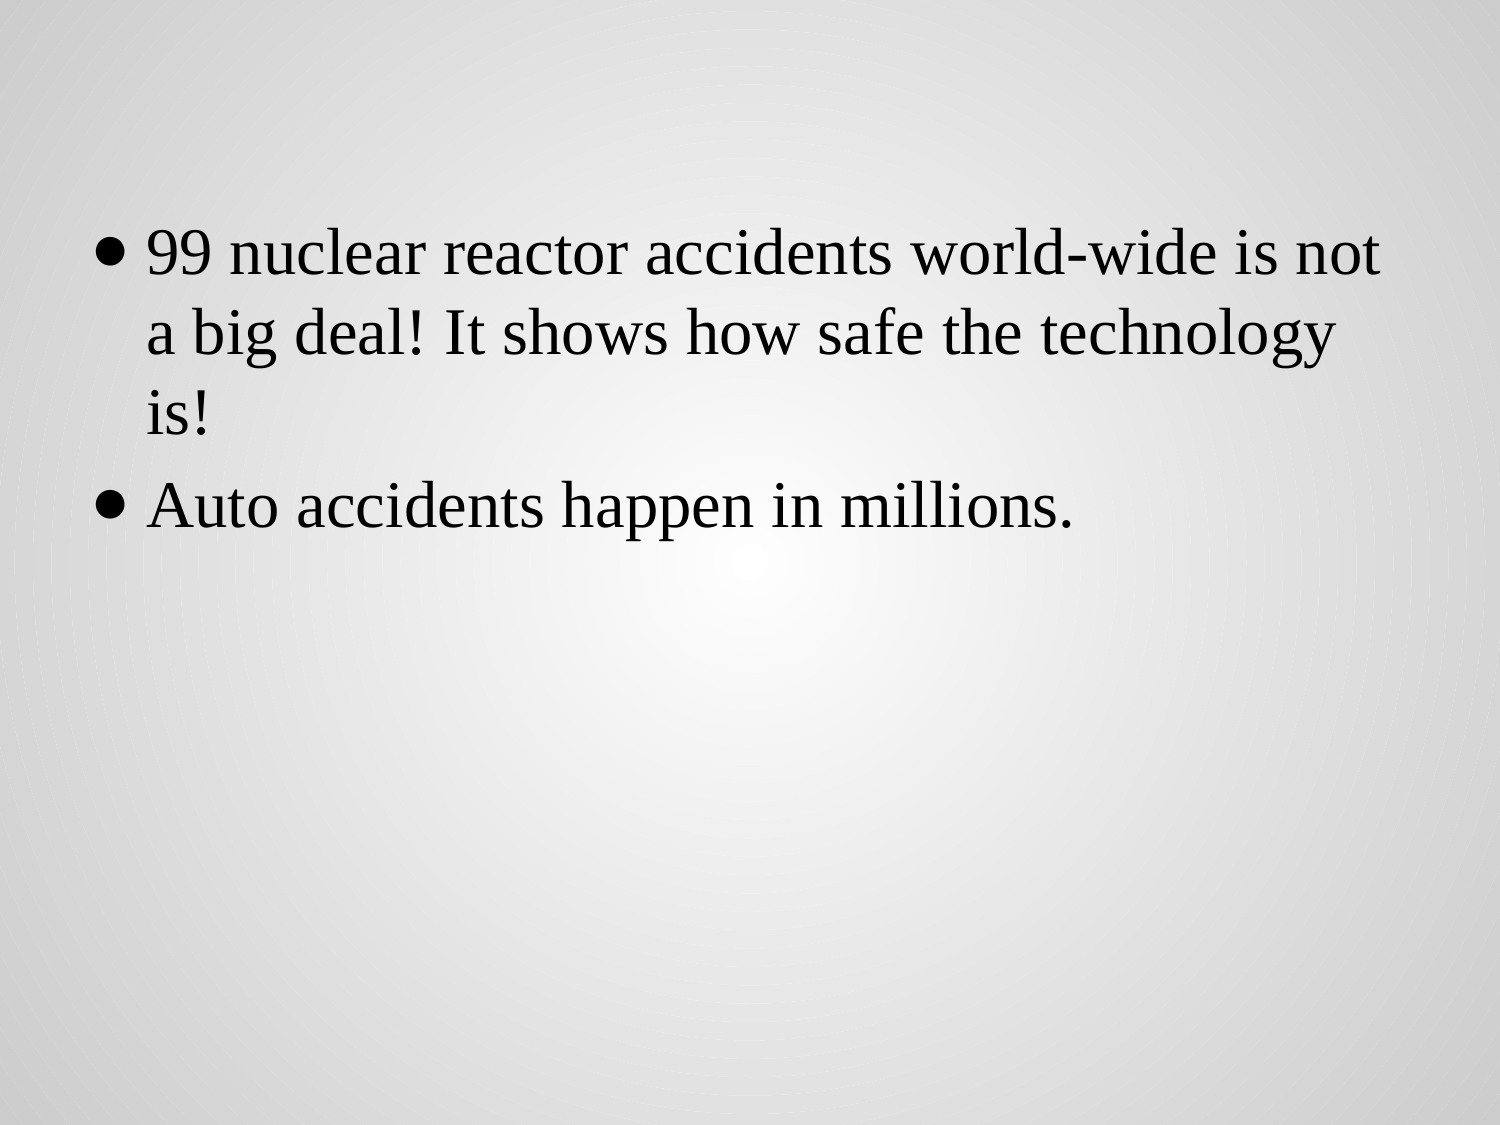

#
99 nuclear reactor accidents world-wide is not a big deal! It shows how safe the technology is!
Auto accidents happen in millions.